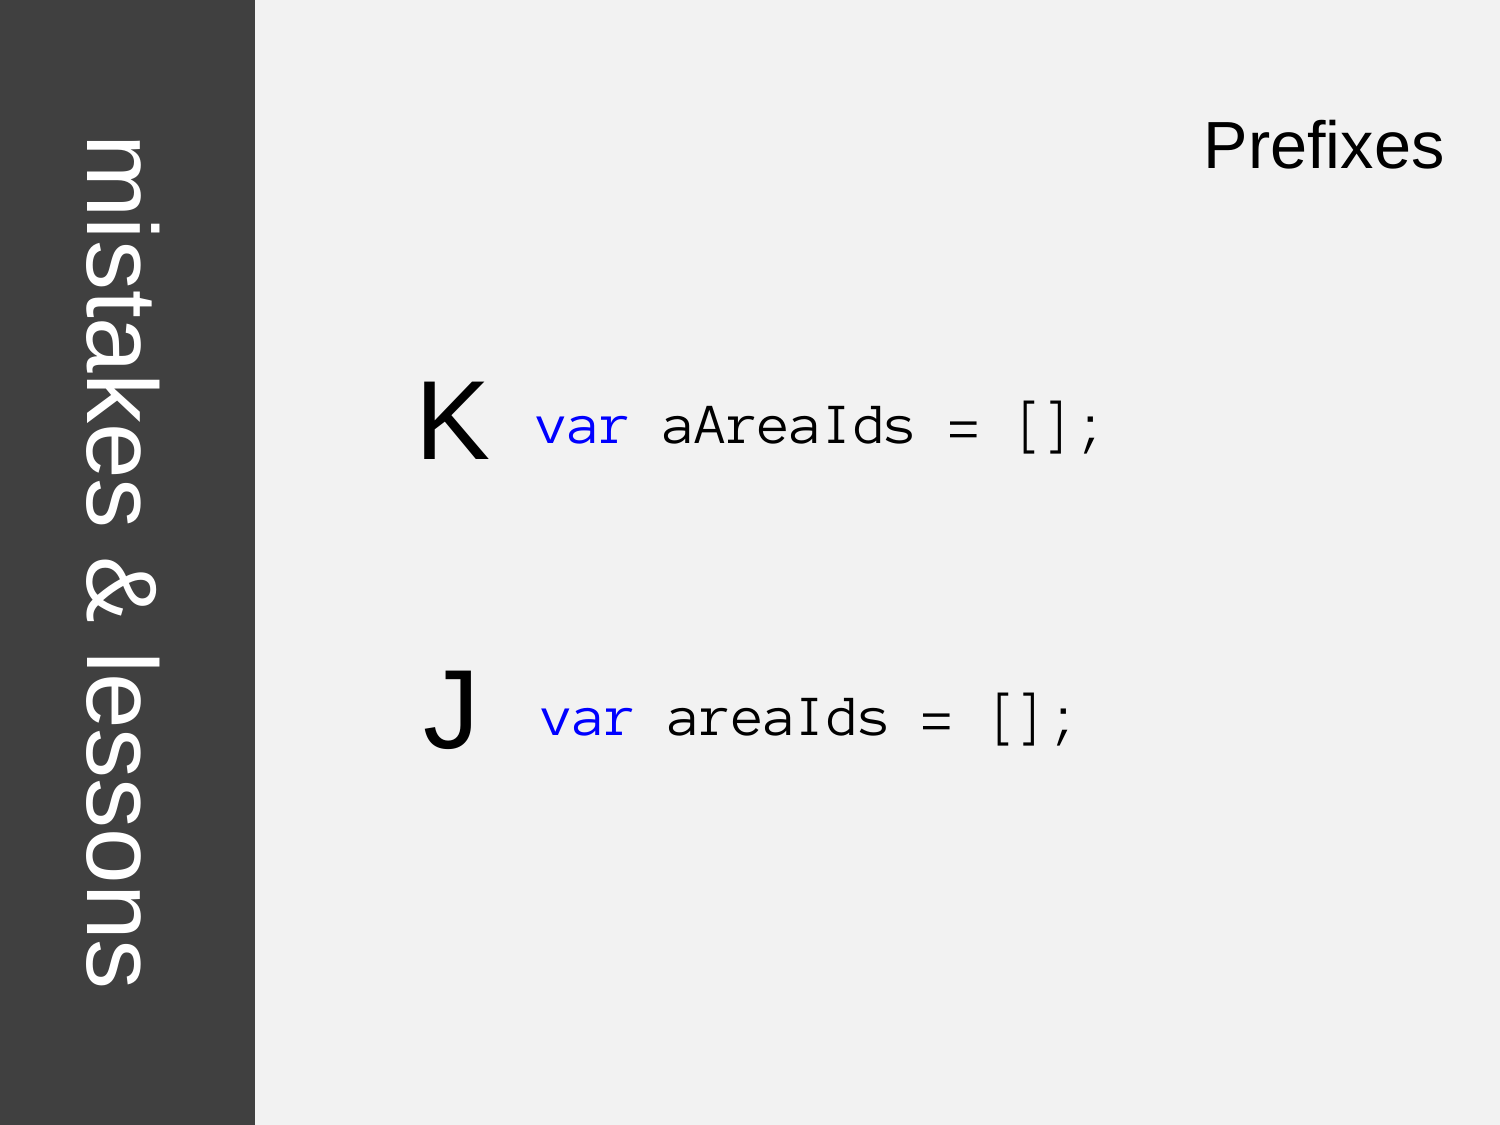

Prefixes
K
var aAreaIds = [];
J
var areaIds = [];